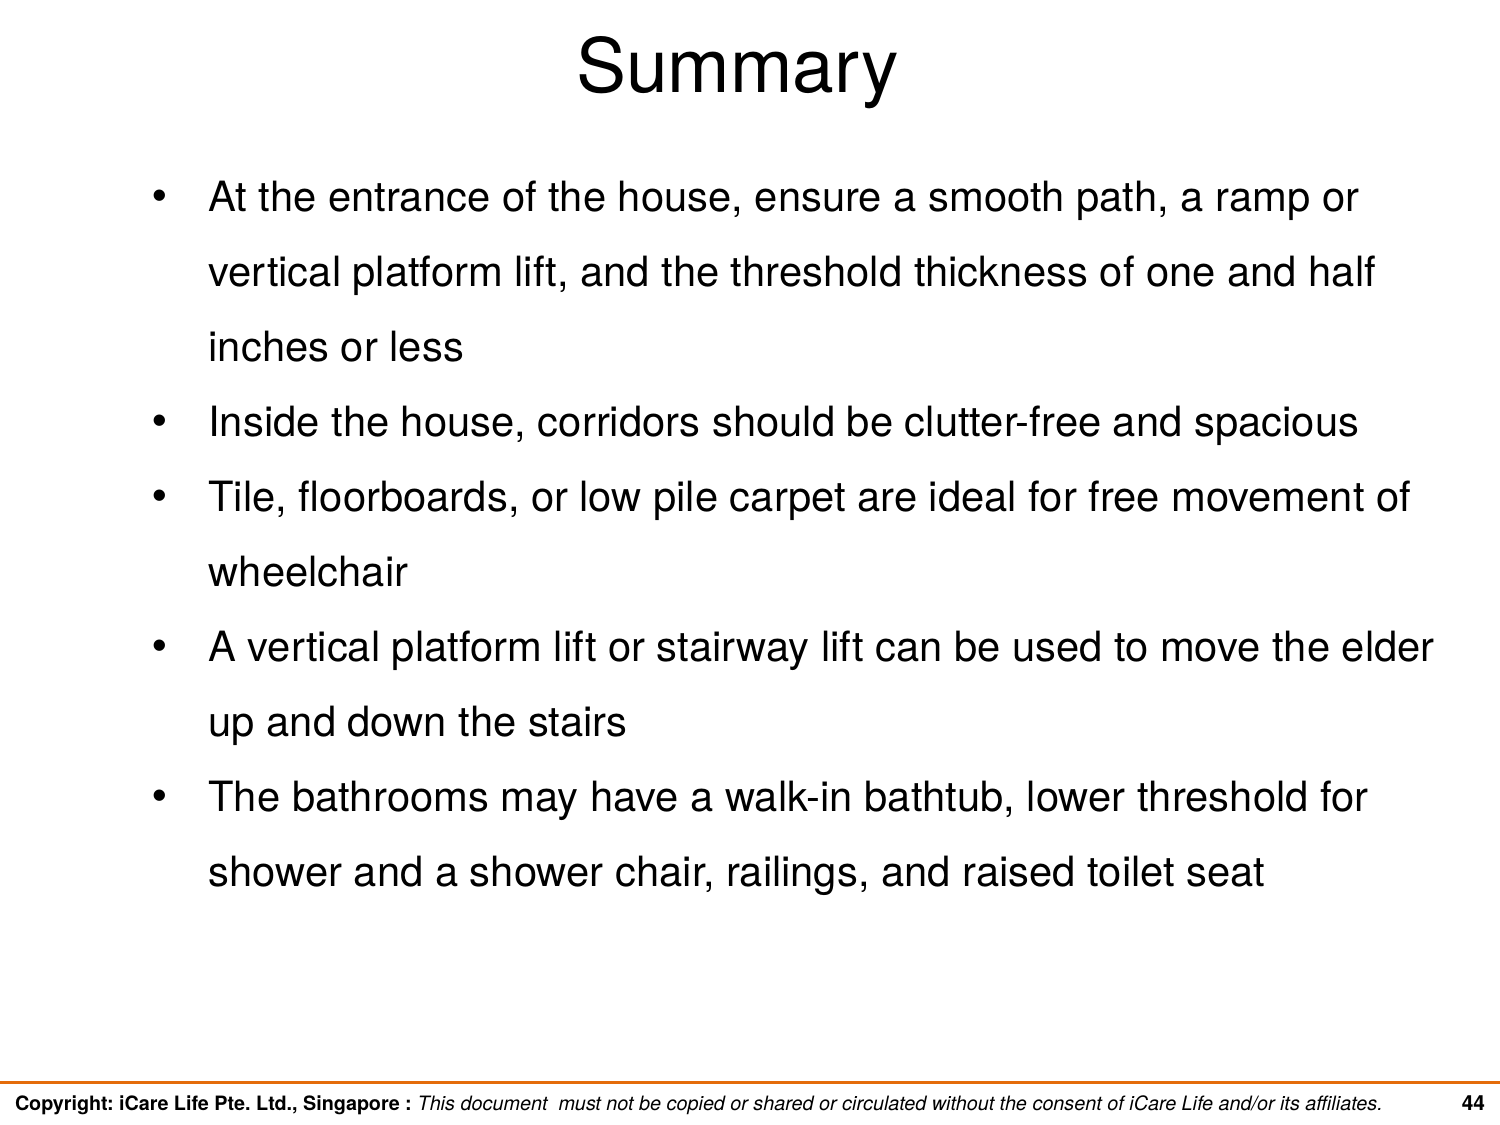

# Summary
At the entrance of the house, ensure a smooth path, a ramp or vertical platform lift, and the threshold thickness of one and half inches or less
Inside the house, corridors should be clutter-free and spacious
Tile, floorboards, or low pile carpet are ideal for free movement of wheelchair
A vertical platform lift or stairway lift can be used to move the elder up and down the stairs
The bathrooms may have a walk-in bathtub, lower threshold for shower and a shower chair, railings, and raised toilet seat
44